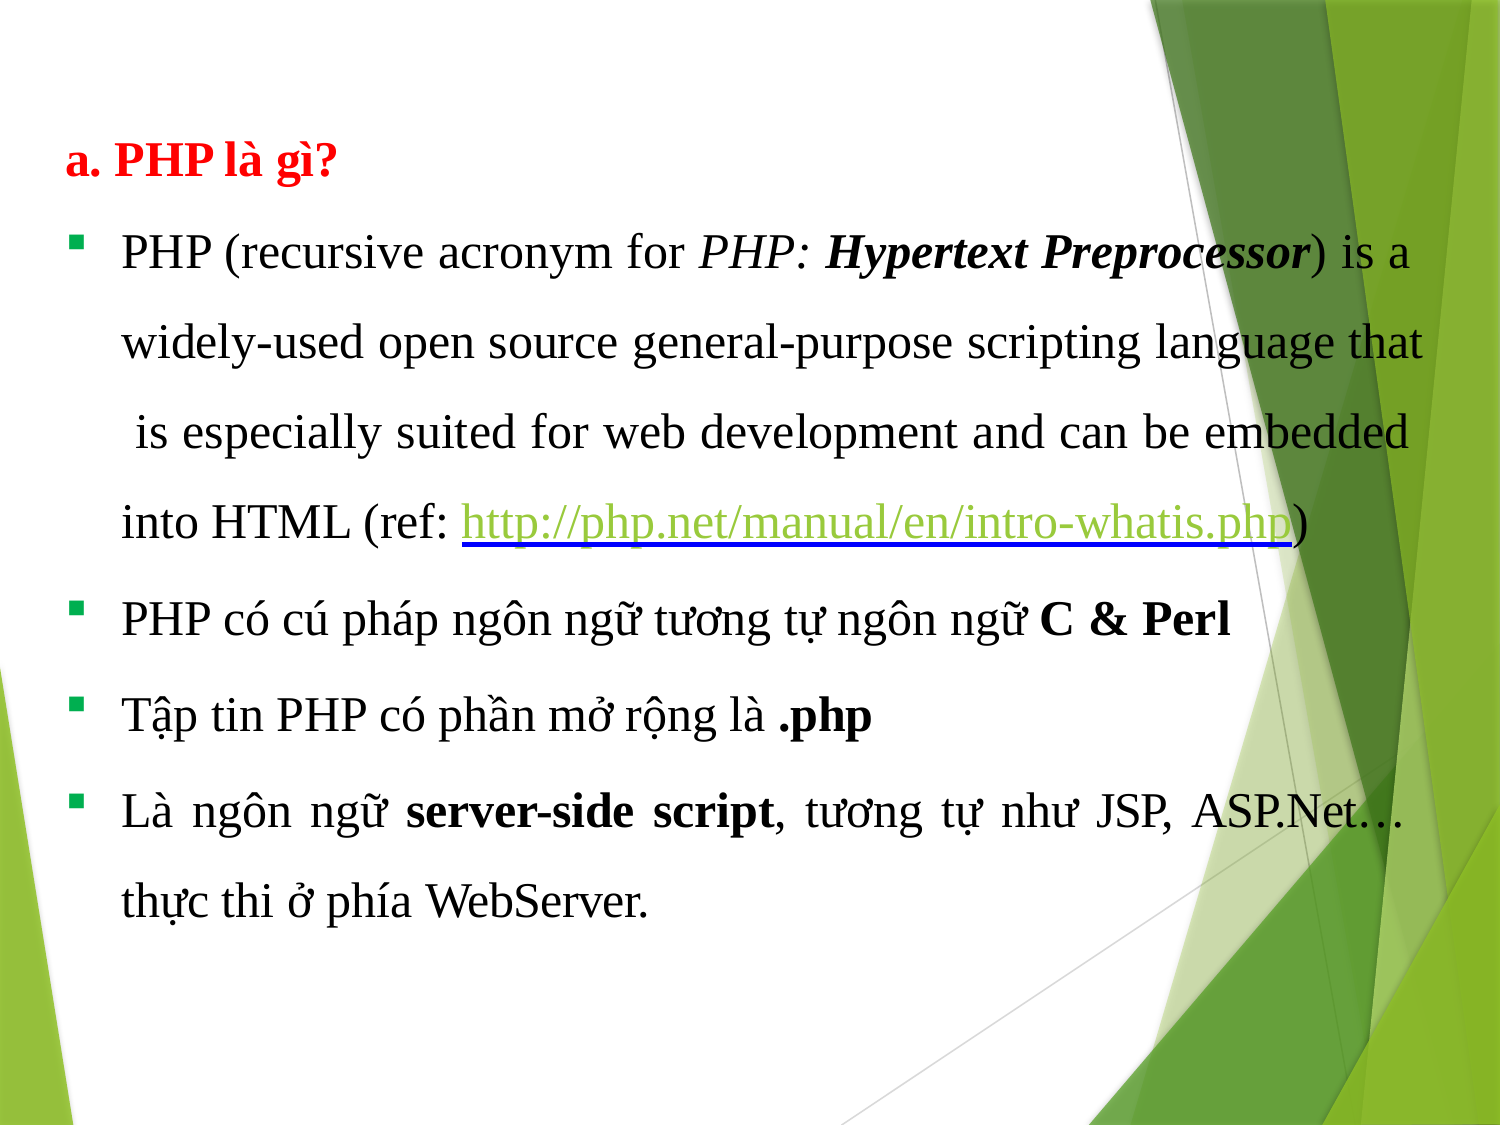

a. PHP là gì?
PHP (recursive acronym for PHP: Hypertext Preprocessor) is a  widely-used open source general-purpose scripting language that  is especially suited for web development and can be embedded  into HTML (ref: http://php.net/manual/en/intro-whatis.php)
PHP có cú pháp ngôn ngữ tương tự ngôn ngữ C & Perl
Tập tin PHP có phần mở rộng là .php
Là ngôn ngữ server-side script, tương tự như JSP, ASP.Net…  thực thi ở phía WebServer.